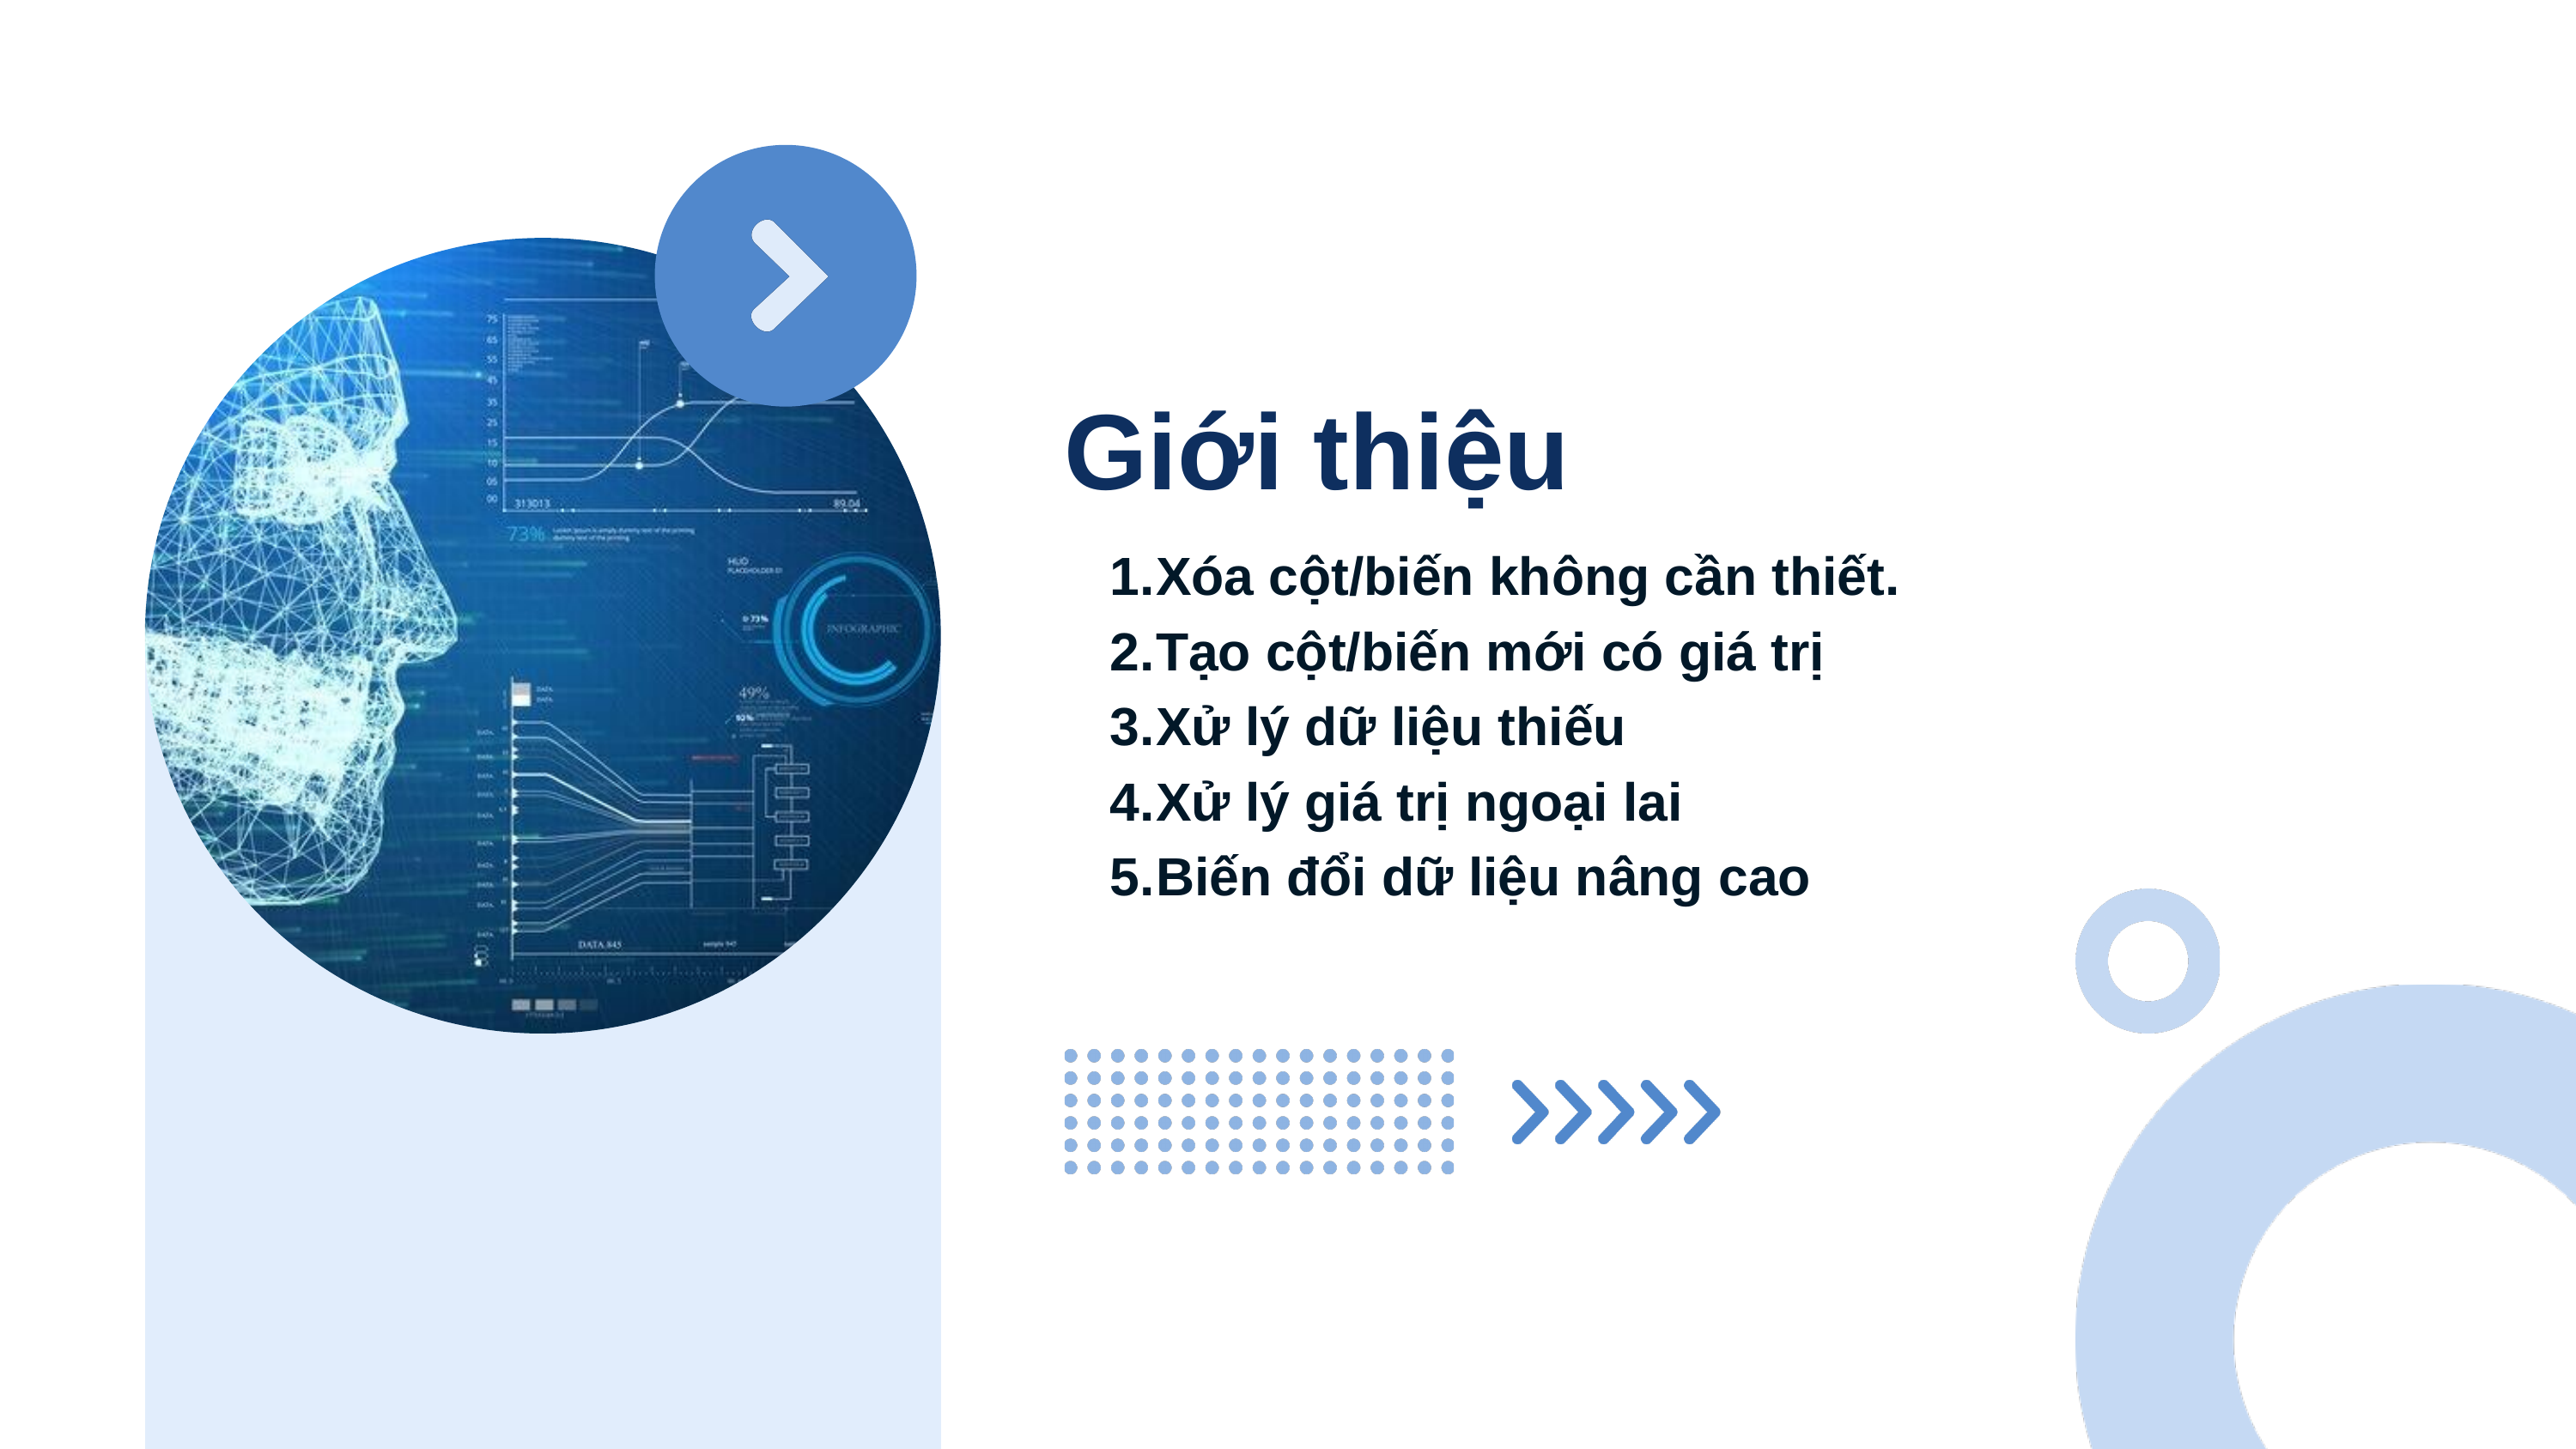

Giới thiệu
Xóa cột/biến không cần thiết.
Tạo cột/biến mới có giá trị
Xử lý dữ liệu thiếu
Xử lý giá trị ngoại lai
Biến đổi dữ liệu nâng cao